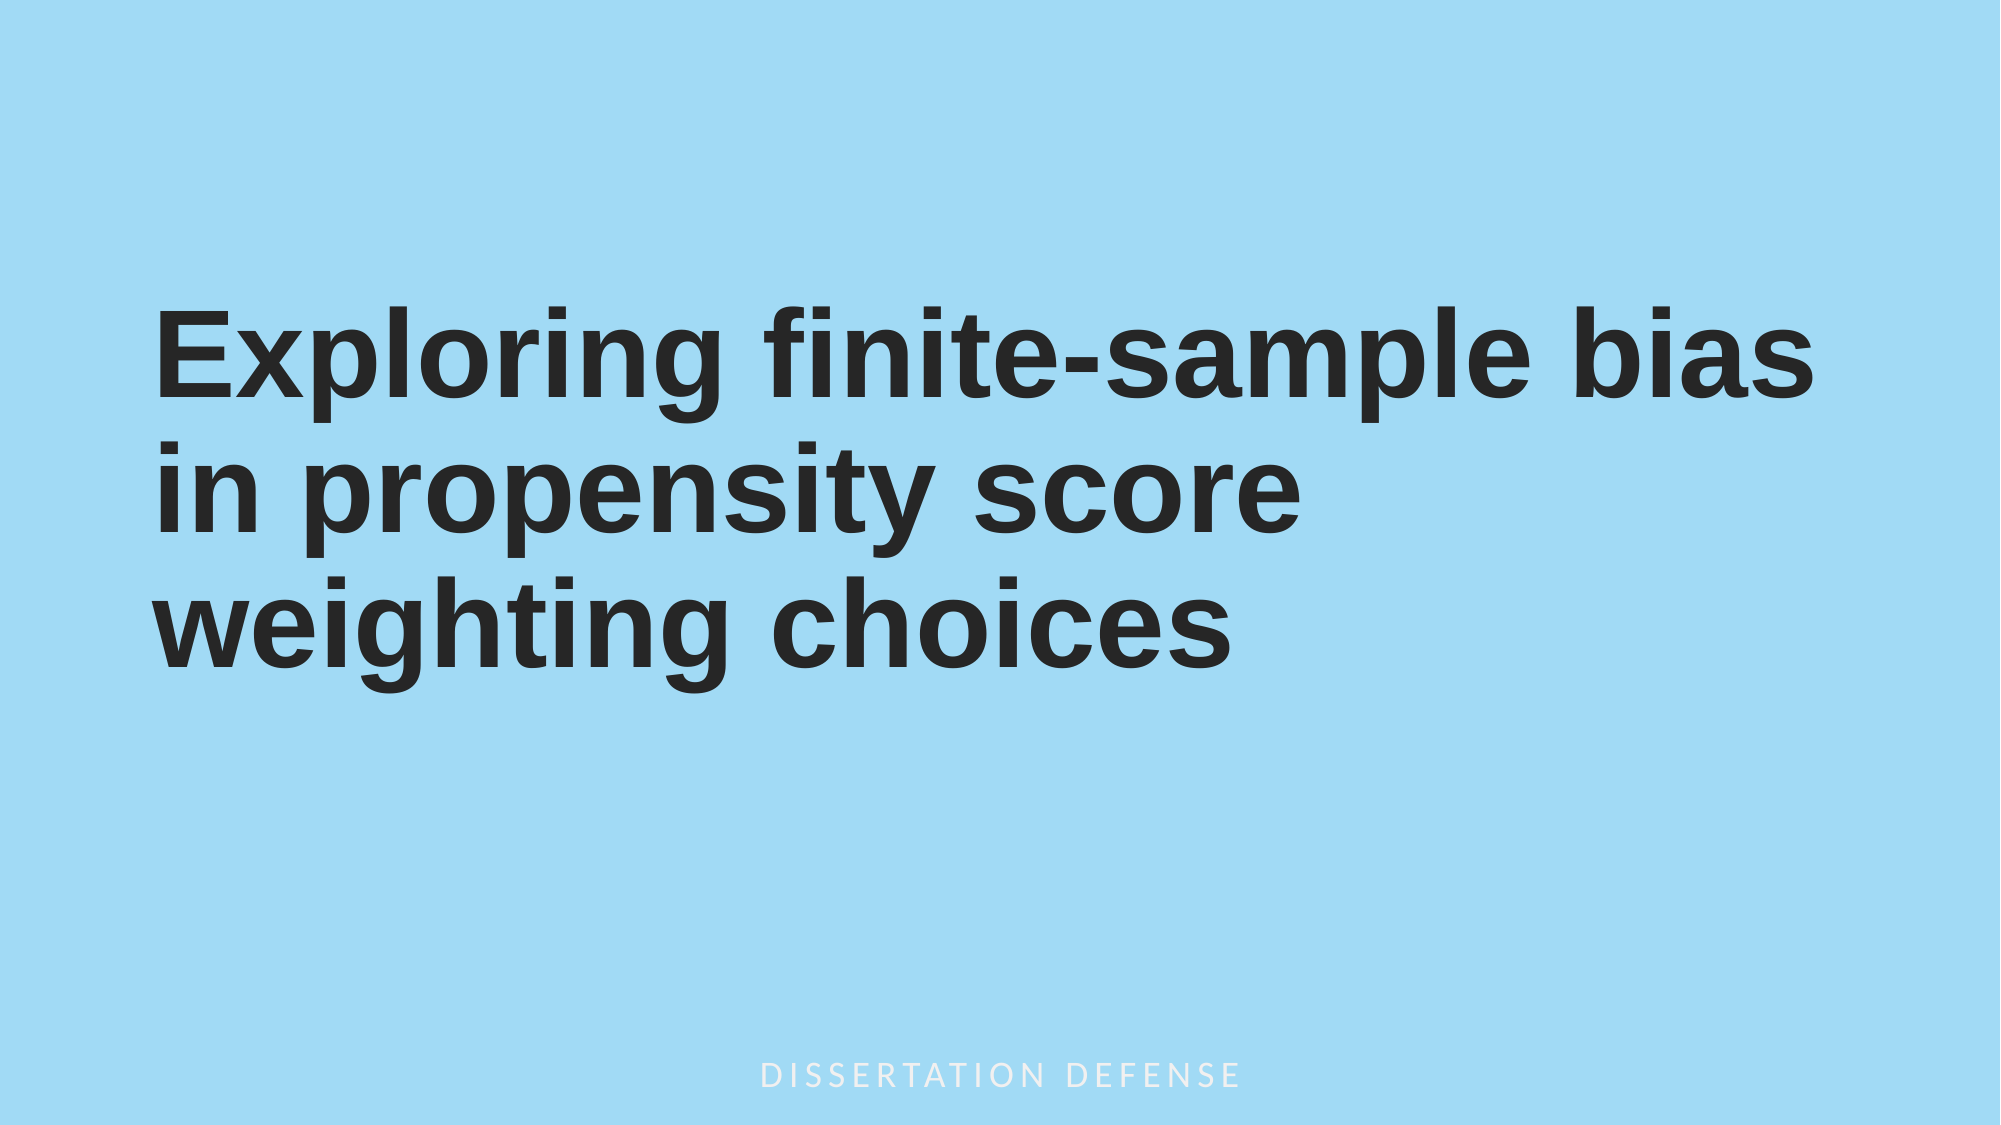

# Exploring finite-sample bias in propensity score weighting choices